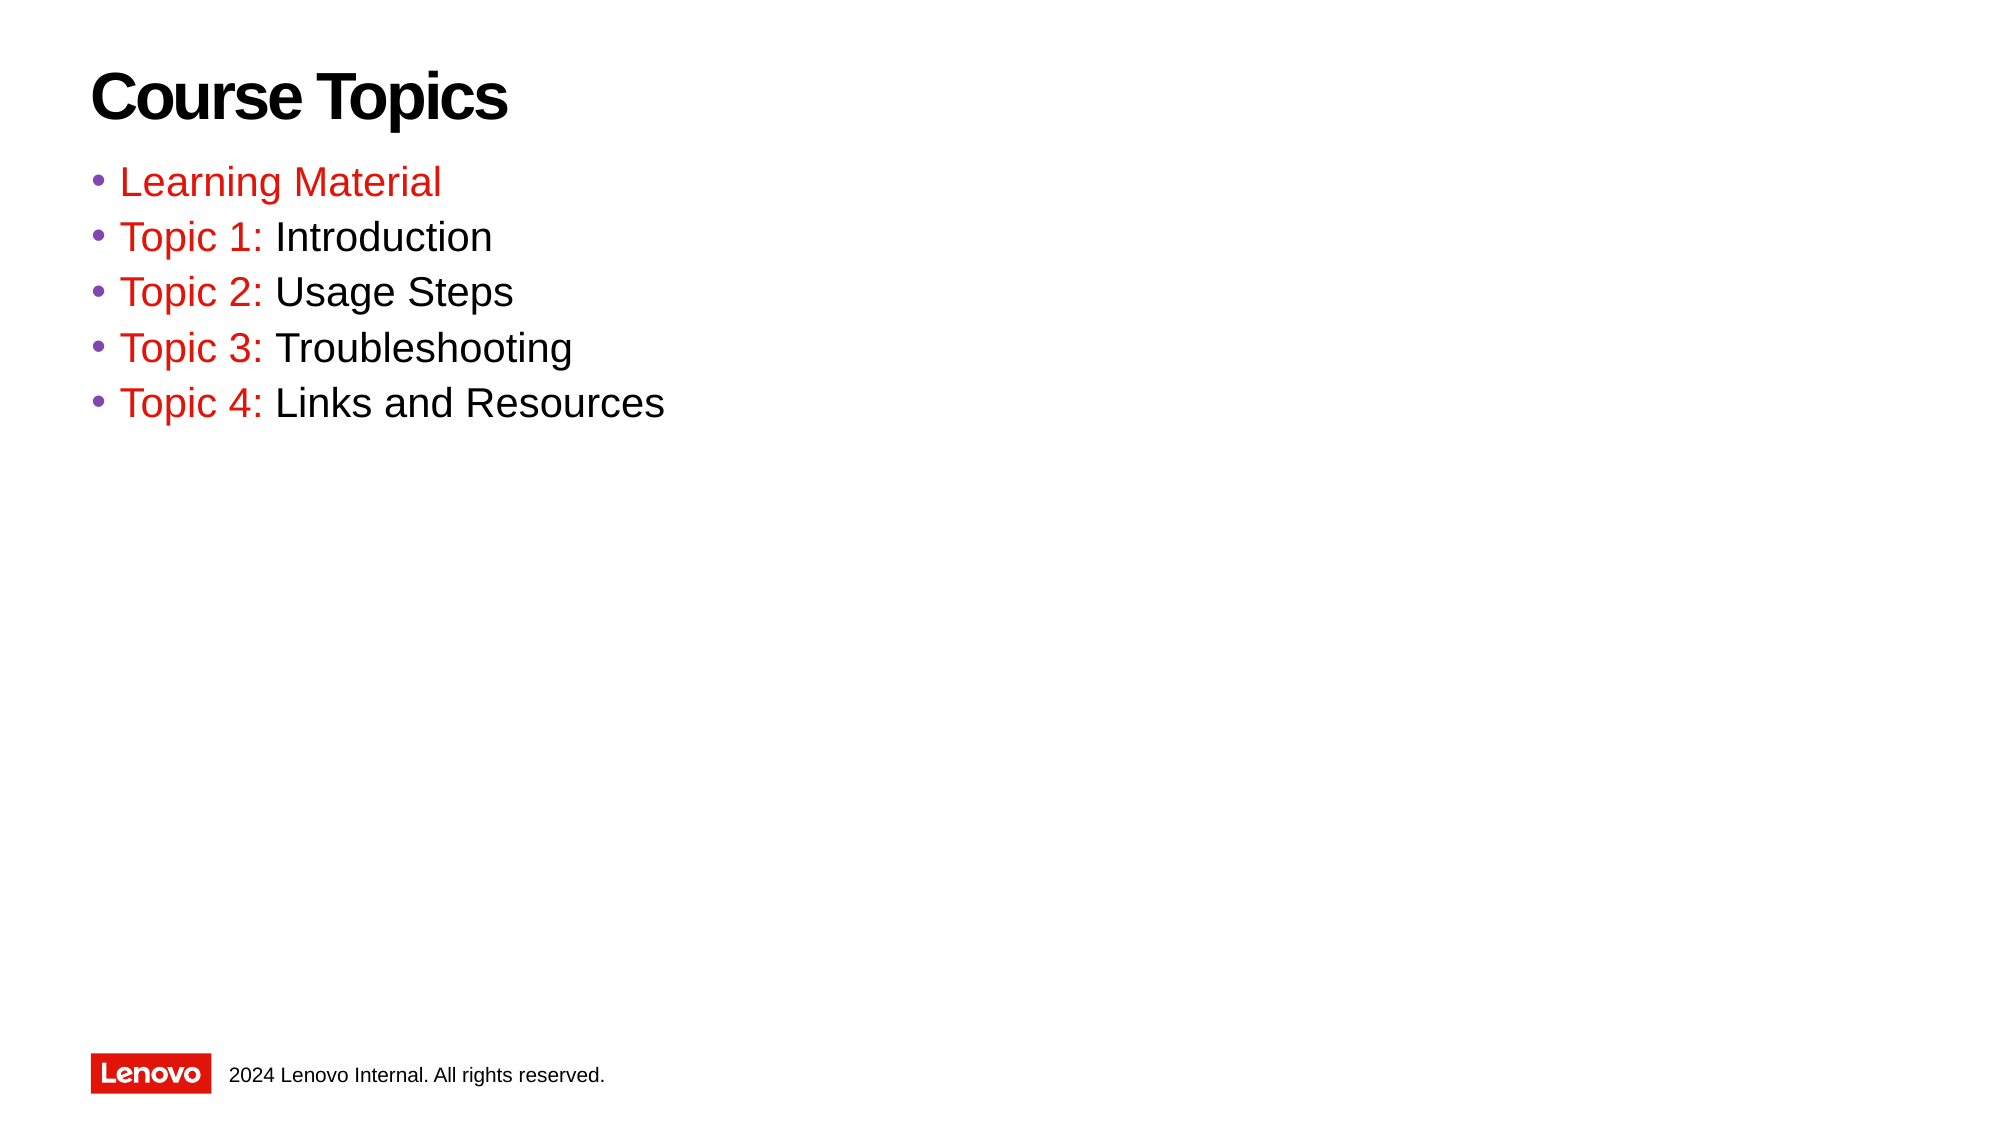

# Course Topics
Learning Material
Topic 1: Introduction
Topic 2: Usage Steps
Topic 3: Troubleshooting
Topic 4: Links and Resources